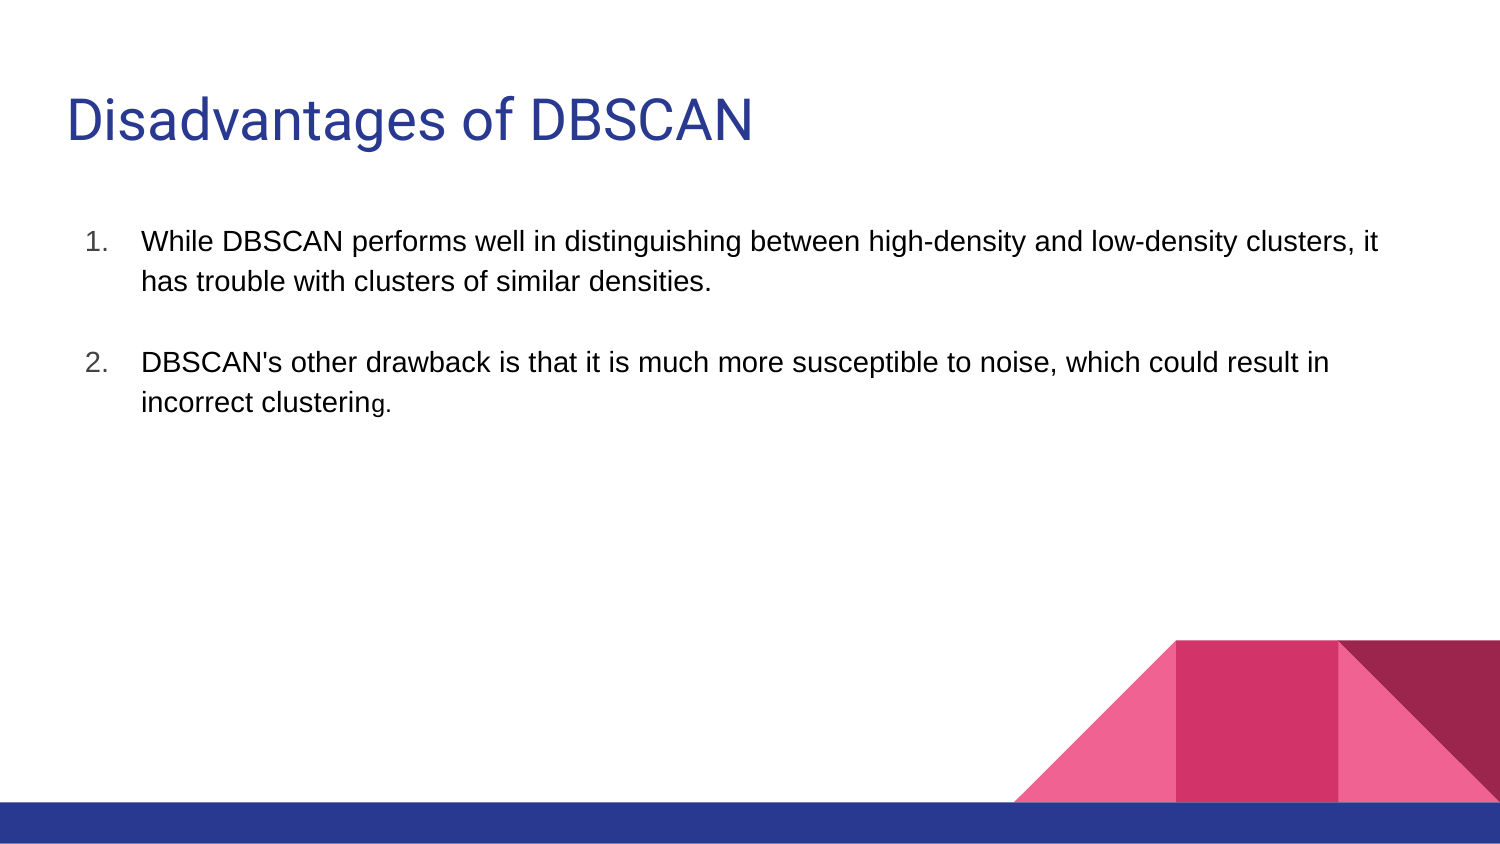

# Disadvantages of DBSCAN
While DBSCAN performs well in distinguishing between high-density and low-density clusters, it has trouble with clusters of similar densities.

DBSCAN's other drawback is that it is much more susceptible to noise, which could result in incorrect clustering.